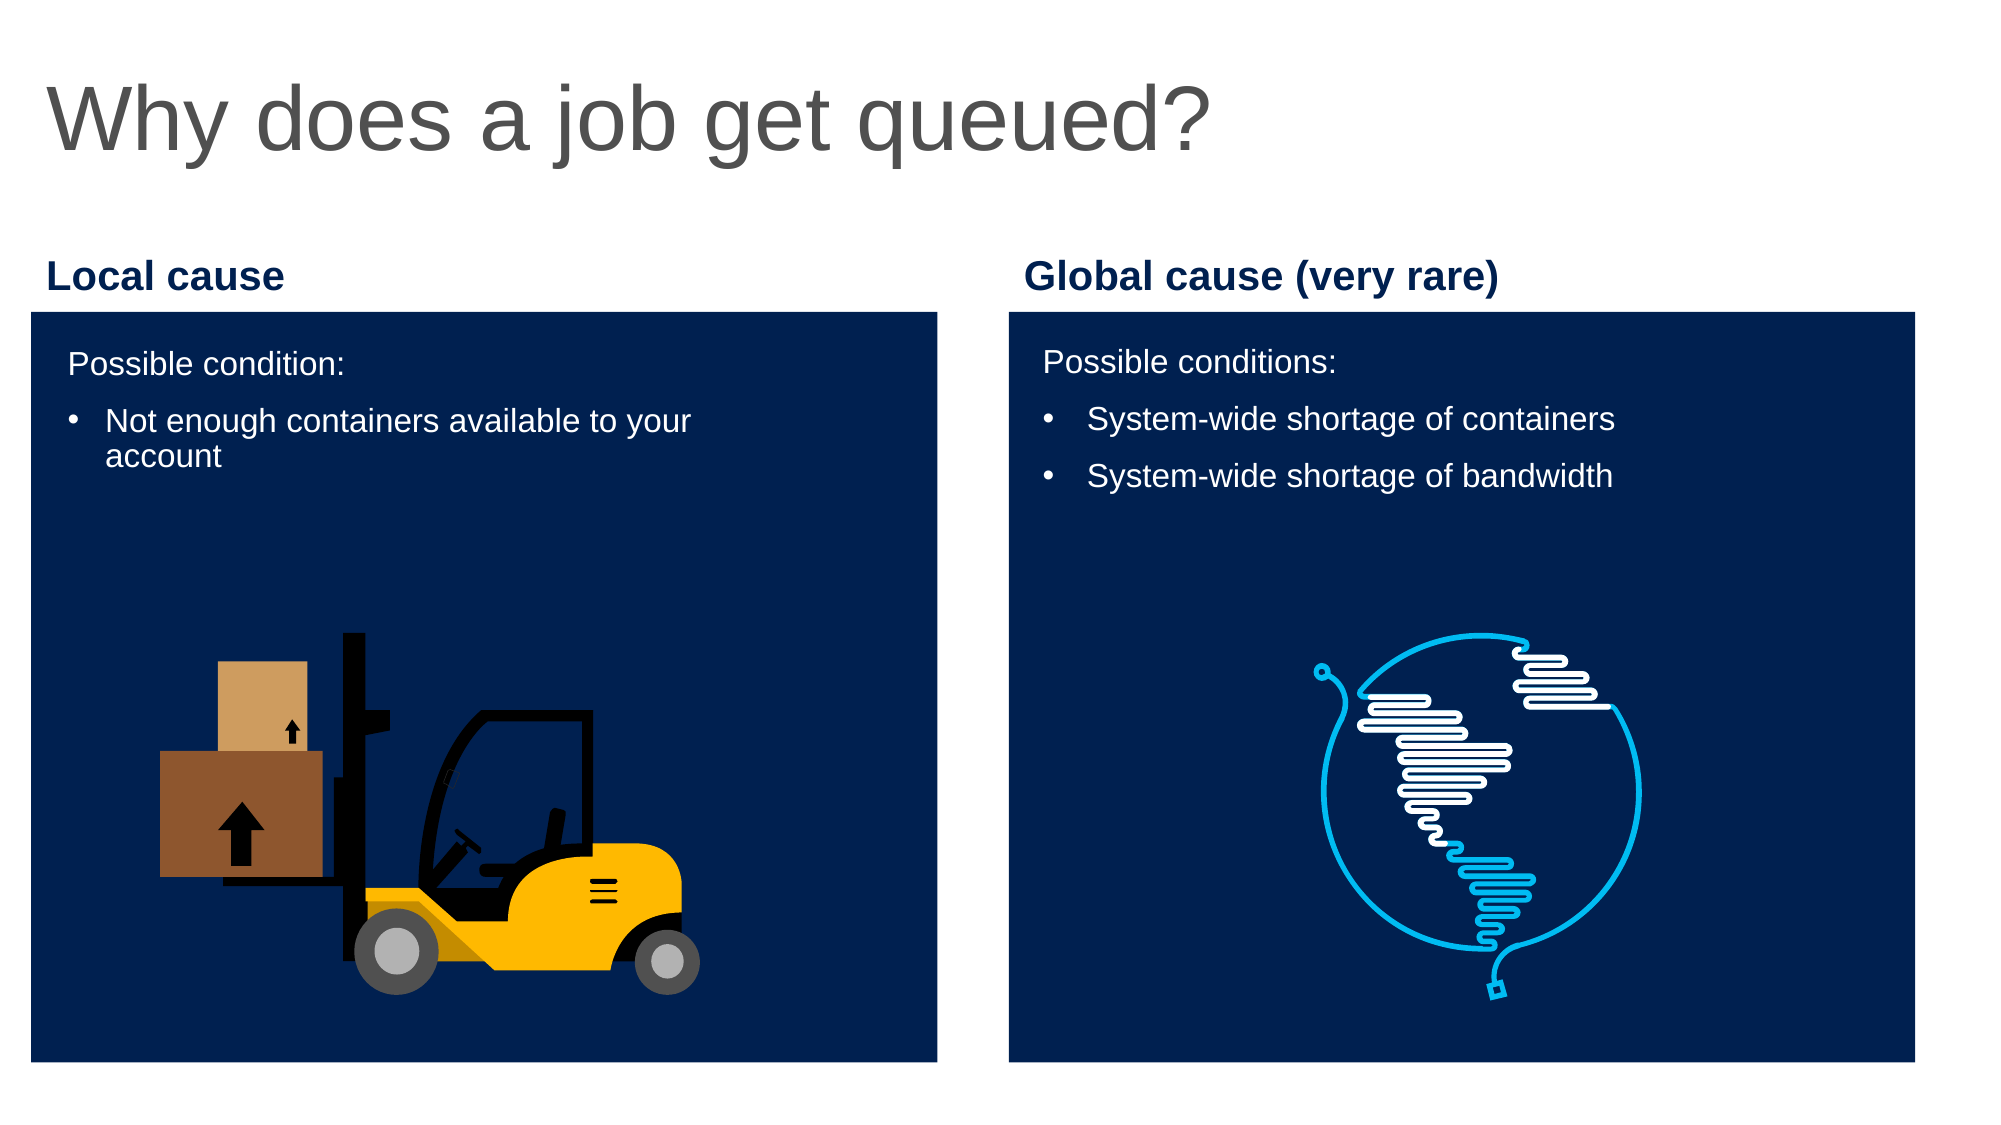

# Why does a job get queued?
Local cause
Global cause (very rare)

Possible condition:
Not enough containers available to your account
Possible conditions:
System-wide shortage of containers
System-wide shortage of bandwidth